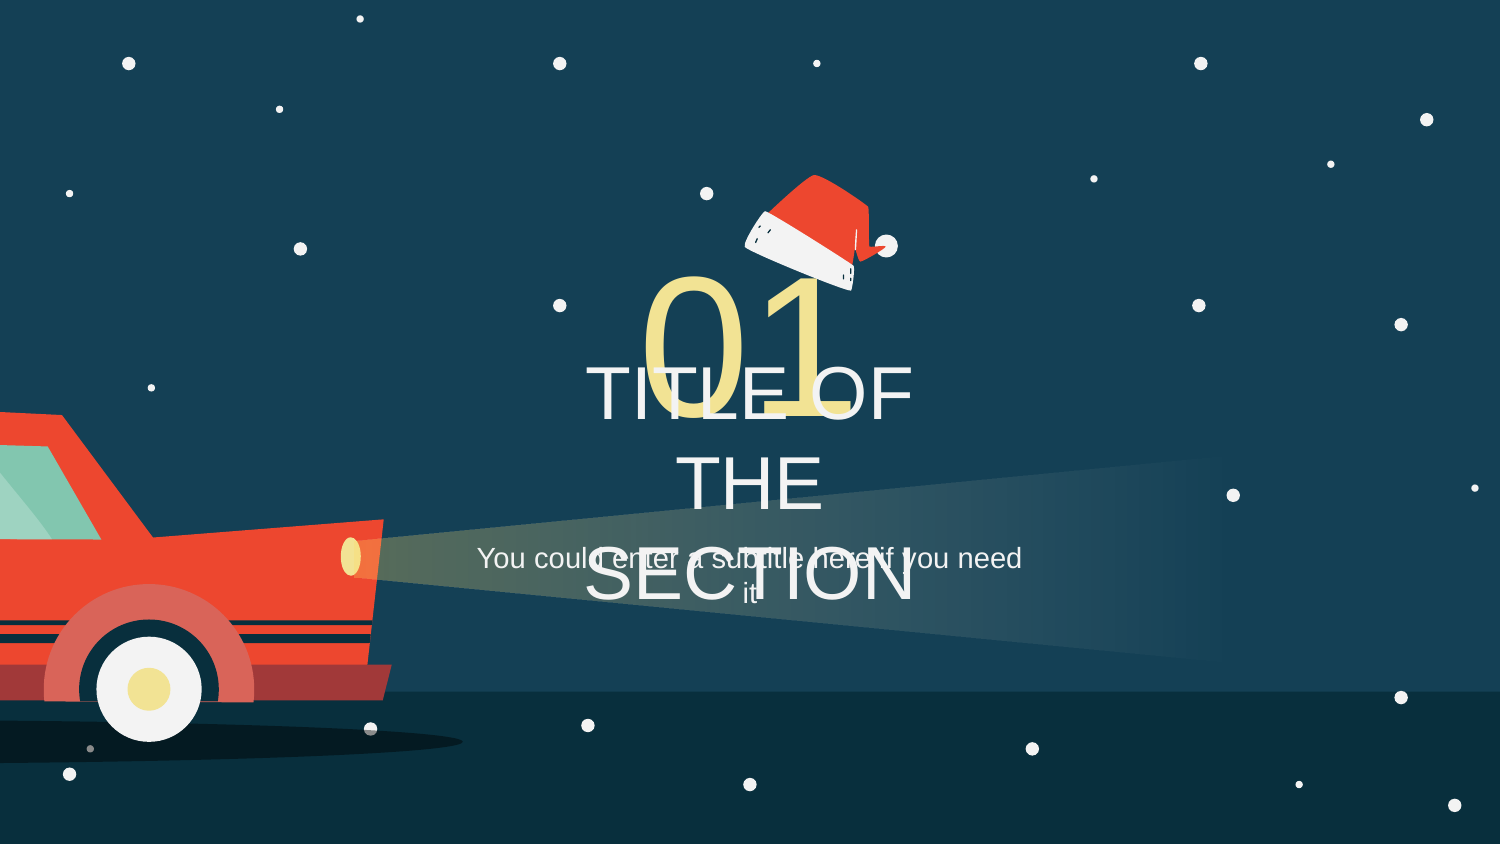

01
# TITLE OF THE SECTION
You could enter a subtitle here if you need it